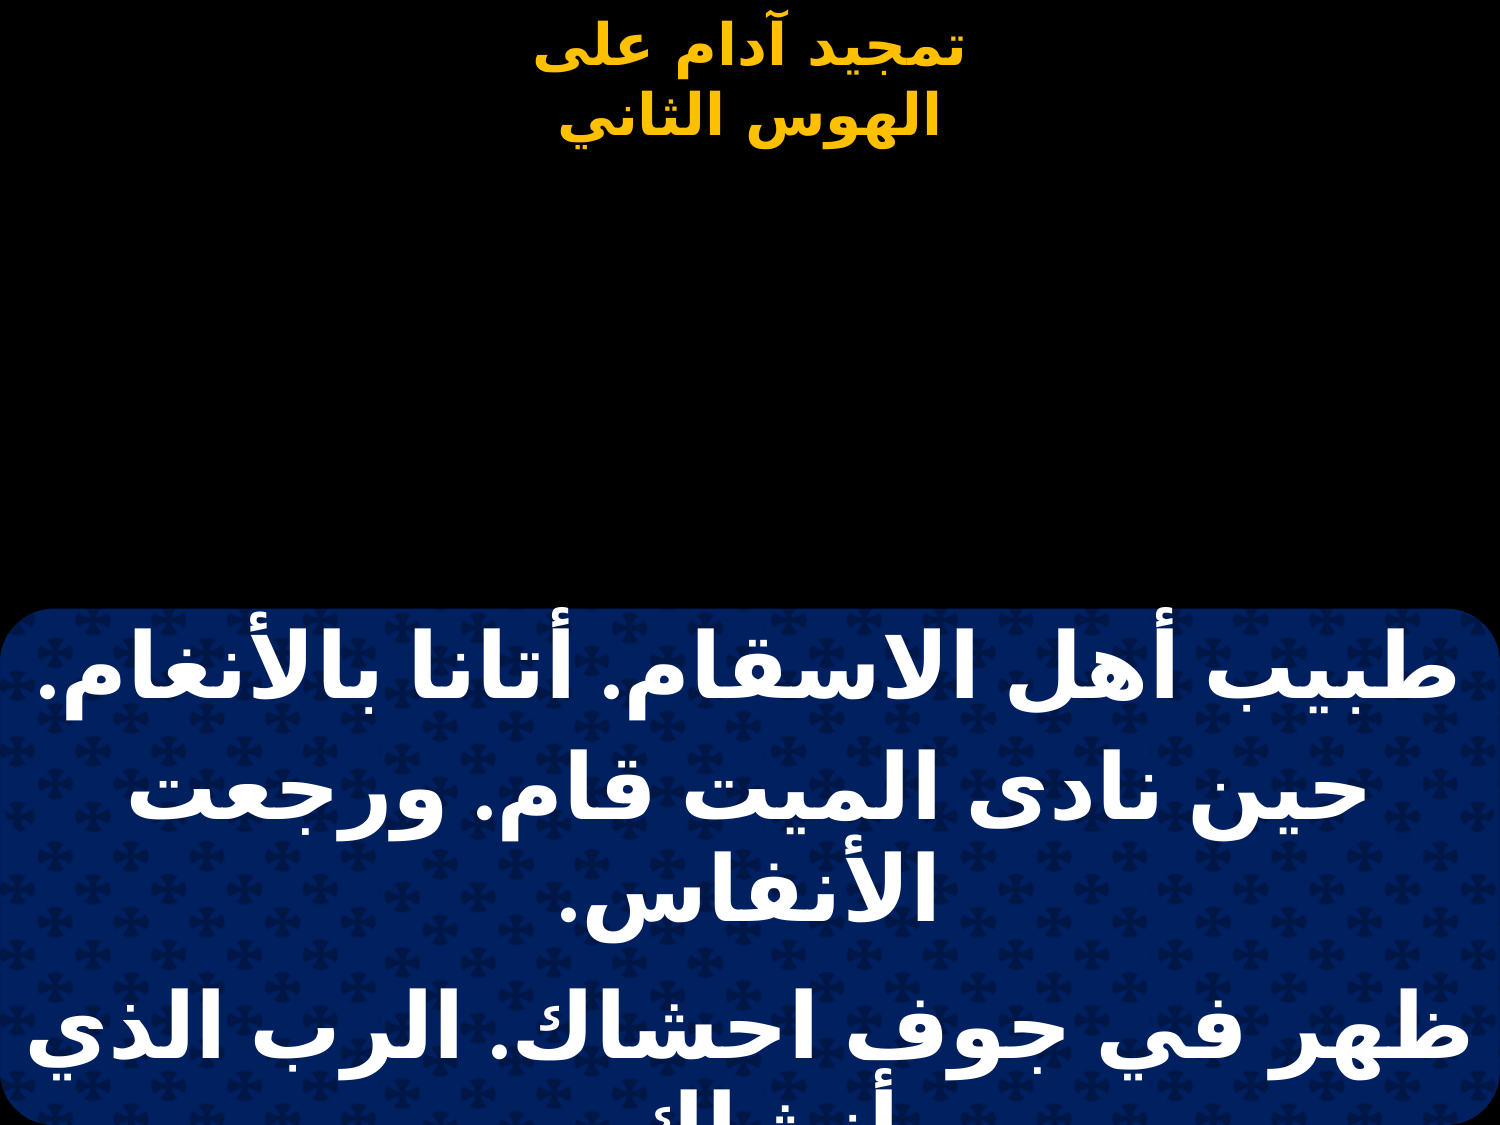

#
| طبيب أهل الاسقام. أتانا بالأنغام. |
| --- |
| حين نادى الميت قام. ورجعت الأنفاس. |
|  |
| ظهر في جوف احشاك. الرب الذي أنشاك. |
| ومن يؤمن بُهداك. بني بيته بأساس. |